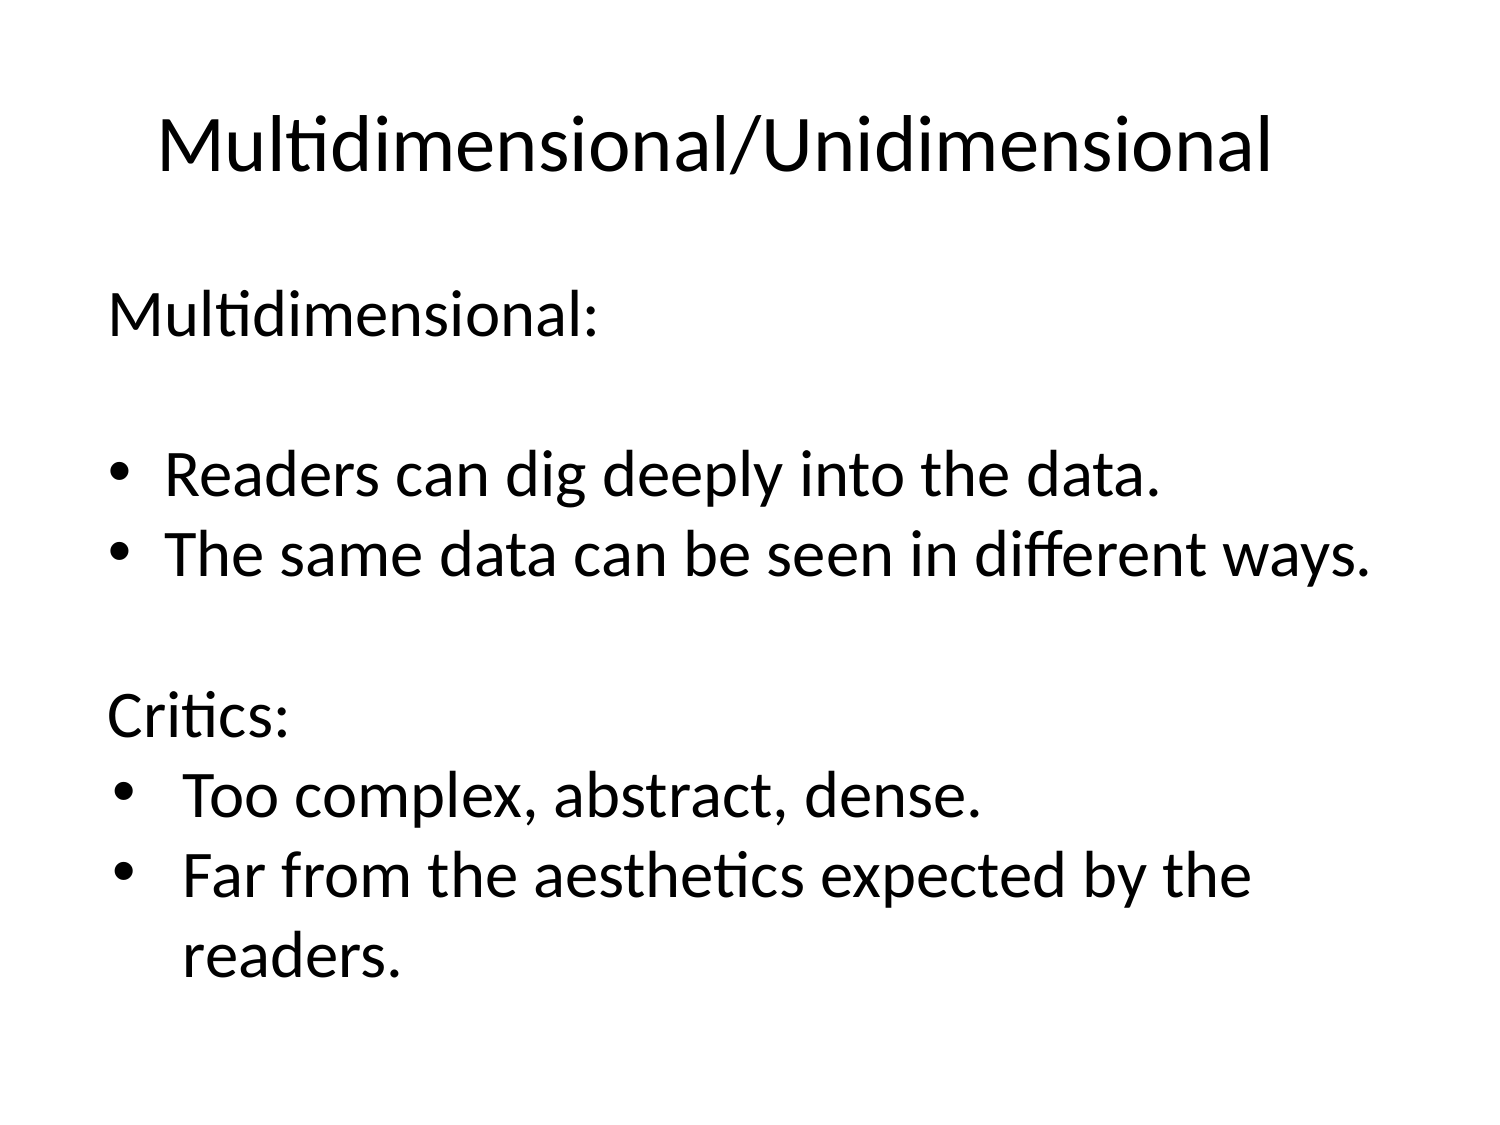

# Multidimensional/Unidimensional
Multidimensional:

Readers can dig deeply into the data.
The same data can be seen in different ways.

Critics:
Too complex, abstract, dense.
Far from the aesthetics expected by the readers.